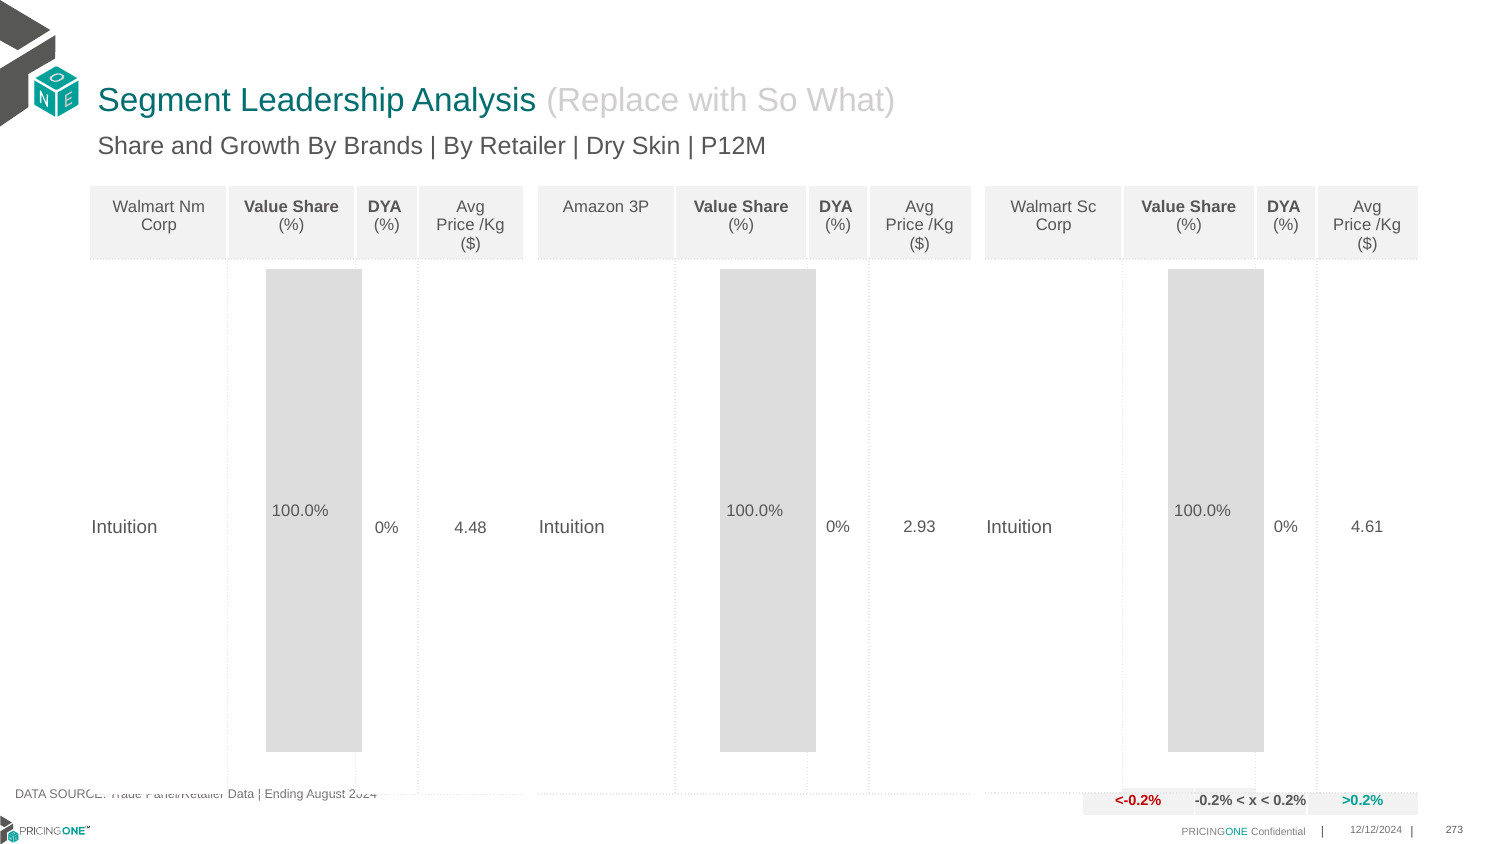

# Segment Leadership Analysis (Replace with So What)
Share and Growth By Brands | By Retailer | Dry Skin | P12M
| Amazon 3P | Value Share (%) | DYA (%) | Avg Price /Kg ($) |
| --- | --- | --- | --- |
| Intuition |  | 0% | 2.93 |
| Walmart Nm Corp | Value Share (%) | DYA (%) | Avg Price /Kg ($) |
| --- | --- | --- | --- |
| Intuition |  | 0% | 4.48 |
| Walmart Sc Corp | Value Share (%) | DYA (%) | Avg Price /Kg ($) |
| --- | --- | --- | --- |
| Intuition |  | 0% | 4.61 |

### Chart

| Category | Walmart Nm Corp | Dry Skin |
|---|---|
| None | 1.0 |

### Chart

| Category | Amazon 3P | Dry Skin |
|---|---|
| None | 1.0 |

### Chart

| Category | Walmart Sc Corp | Dry Skin |
|---|---|
| None | 1.0 |
DATA SOURCE: Trade Panel/Retailer Data | Ending August 2024
| <-0.2% | -0.2% < x < 0.2% | >0.2% |
| --- | --- | --- |

12/12/2024
273